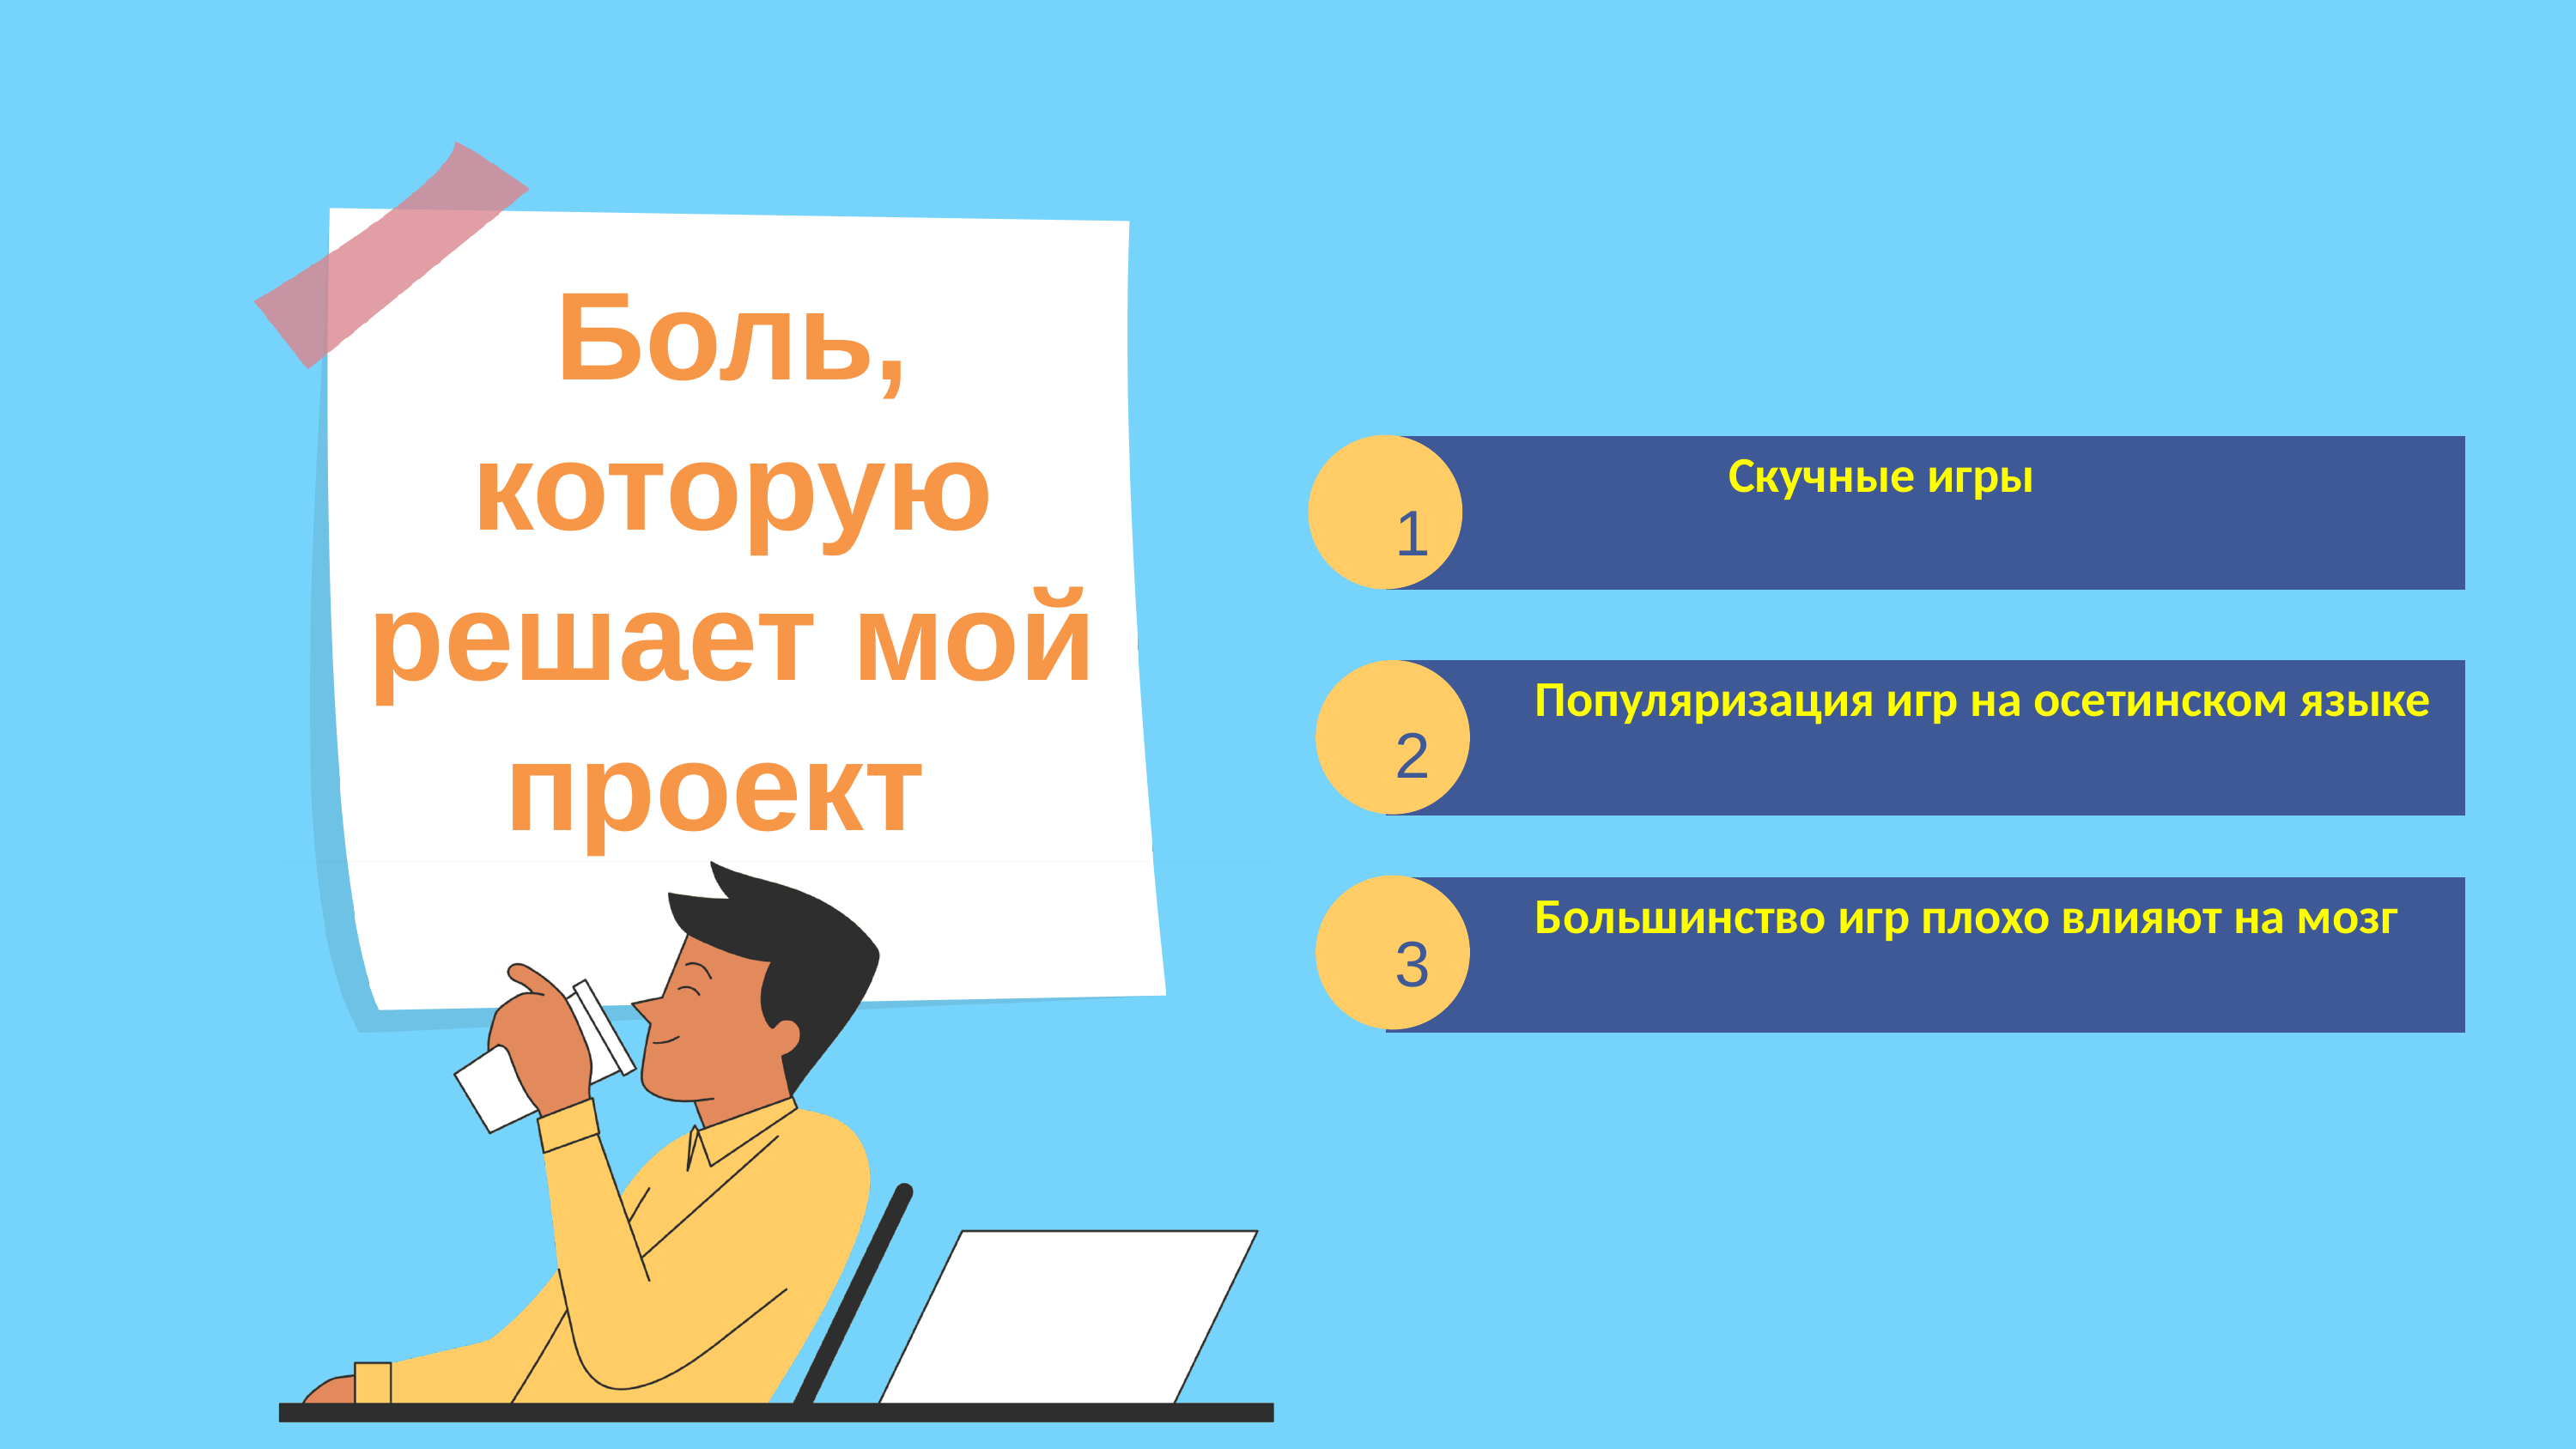

Боль, которую решает мой проект

                             Скучные игры
1

            Популяризация игр на осетинском языке
2

            Большинство игр плохо влияют на мозг
3